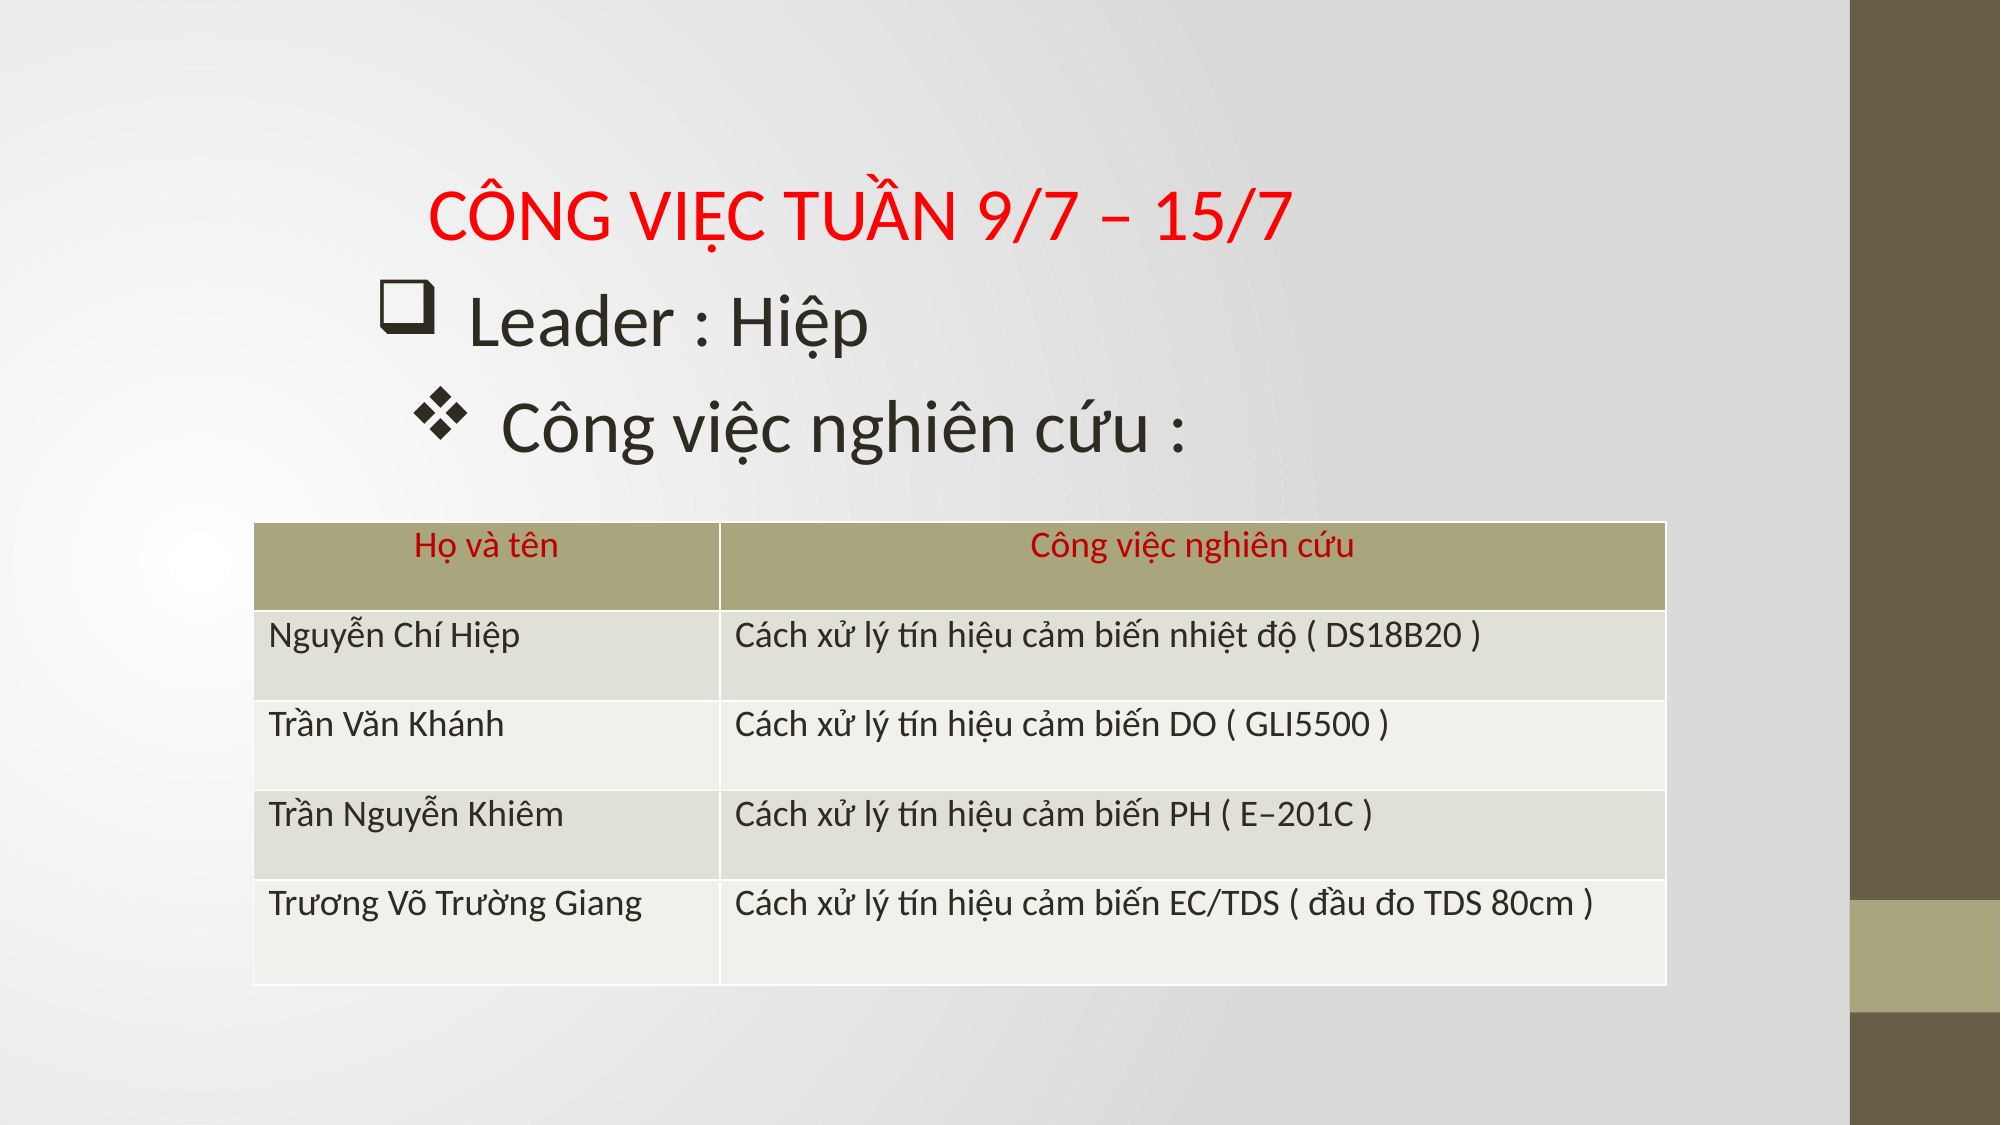

CÔNG VIỆC TUẦN 9/7 – 15/7
Leader : Hiệp
Công việc nghiên cứu :
| Họ và tên | Công việc nghiên cứu |
| --- | --- |
| Nguyễn Chí Hiệp | Cách xử lý tín hiệu cảm biến nhiệt độ ( DS18B20 ) |
| Trần Văn Khánh | Cách xử lý tín hiệu cảm biến DO ( GLI5500 ) |
| Trần Nguyễn Khiêm | Cách xử lý tín hiệu cảm biến PH ( E–201C ) |
| Trương Võ Trường Giang | Cách xử lý tín hiệu cảm biến EC/TDS ( đầu đo TDS 80cm ) |